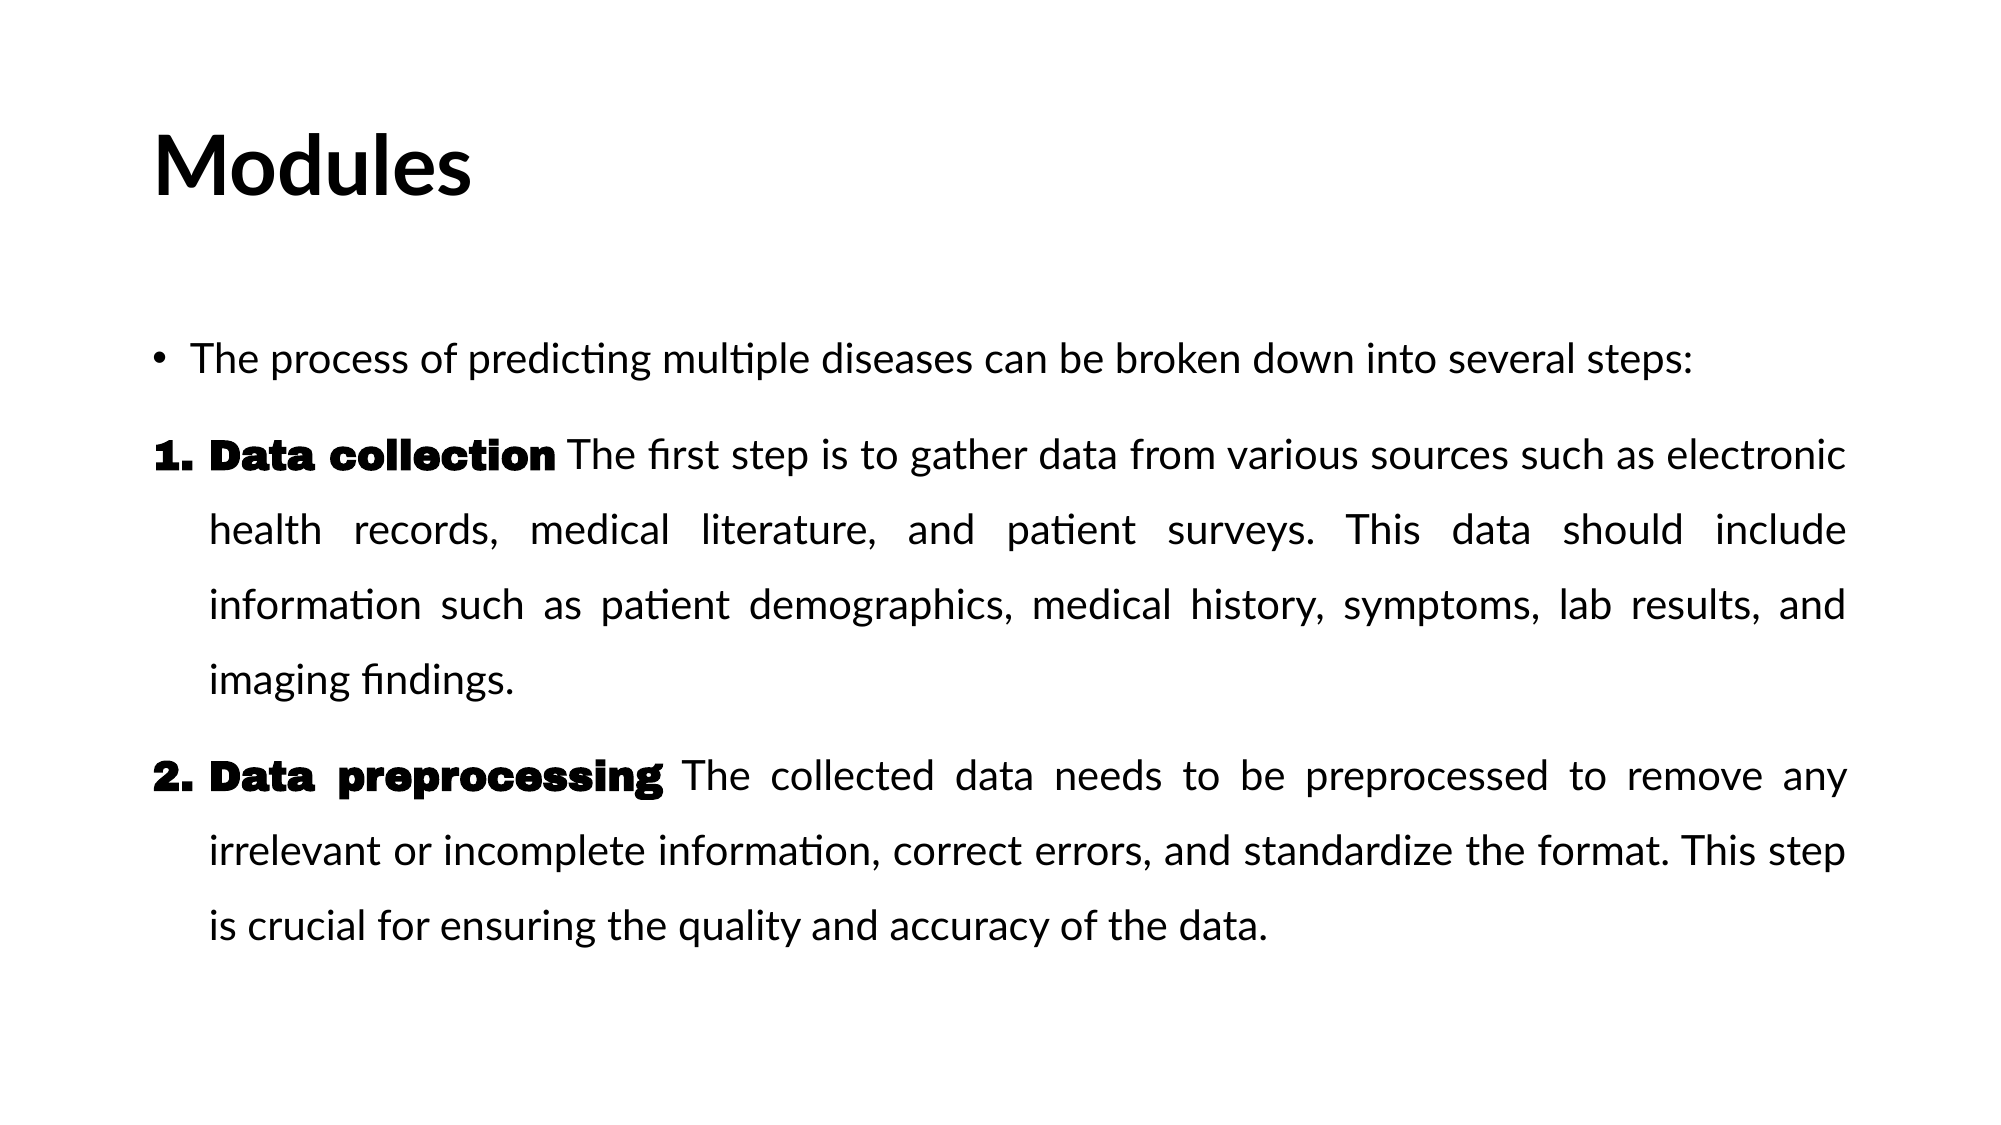

# Modules
The process of predicting multiple diseases can be broken down into several steps:
Data collection The first step is to gather data from various sources such as electronic health records, medical literature, and patient surveys. This data should include information such as patient demographics, medical history, symptoms, lab results, and imaging findings.
Data preprocessing The collected data needs to be preprocessed to remove any irrelevant or incomplete information, correct errors, and standardize the format. This step is crucial for ensuring the quality and accuracy of the data.